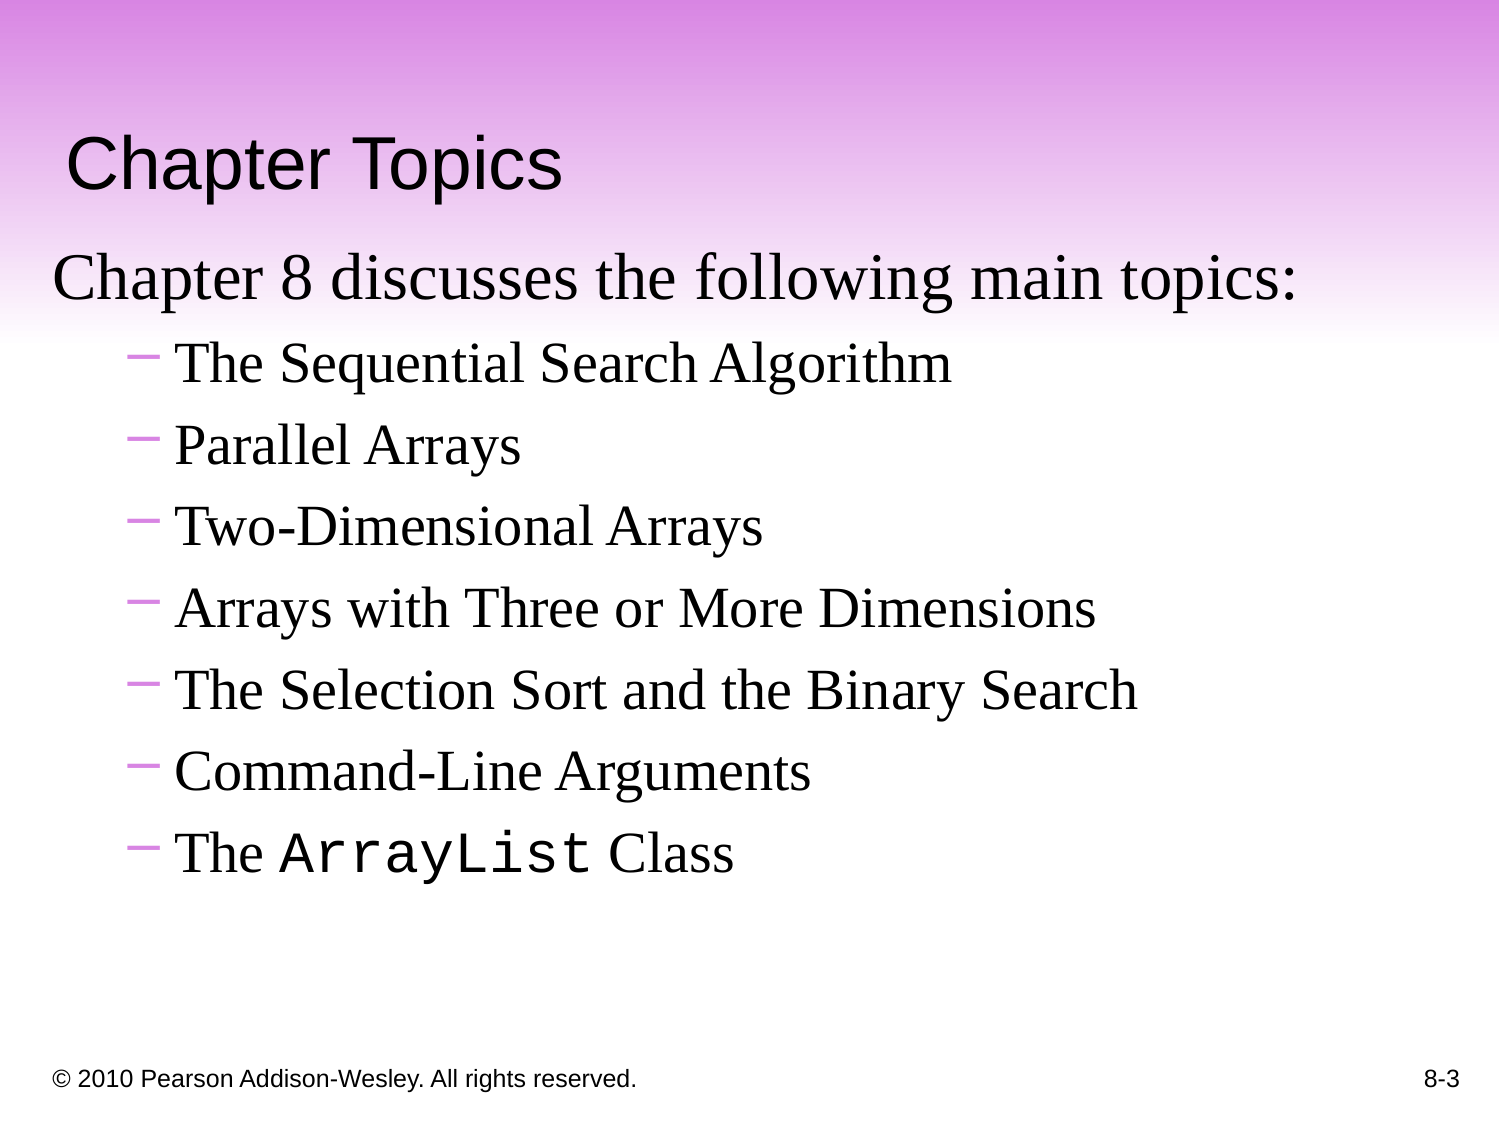

Chapter Topics
Chapter 8 discusses the following main topics:
The Sequential Search Algorithm
Parallel Arrays
Two-Dimensional Arrays
Arrays with Three or More Dimensions
The Selection Sort and the Binary Search
Command-Line Arguments
The ArrayList Class
8-3